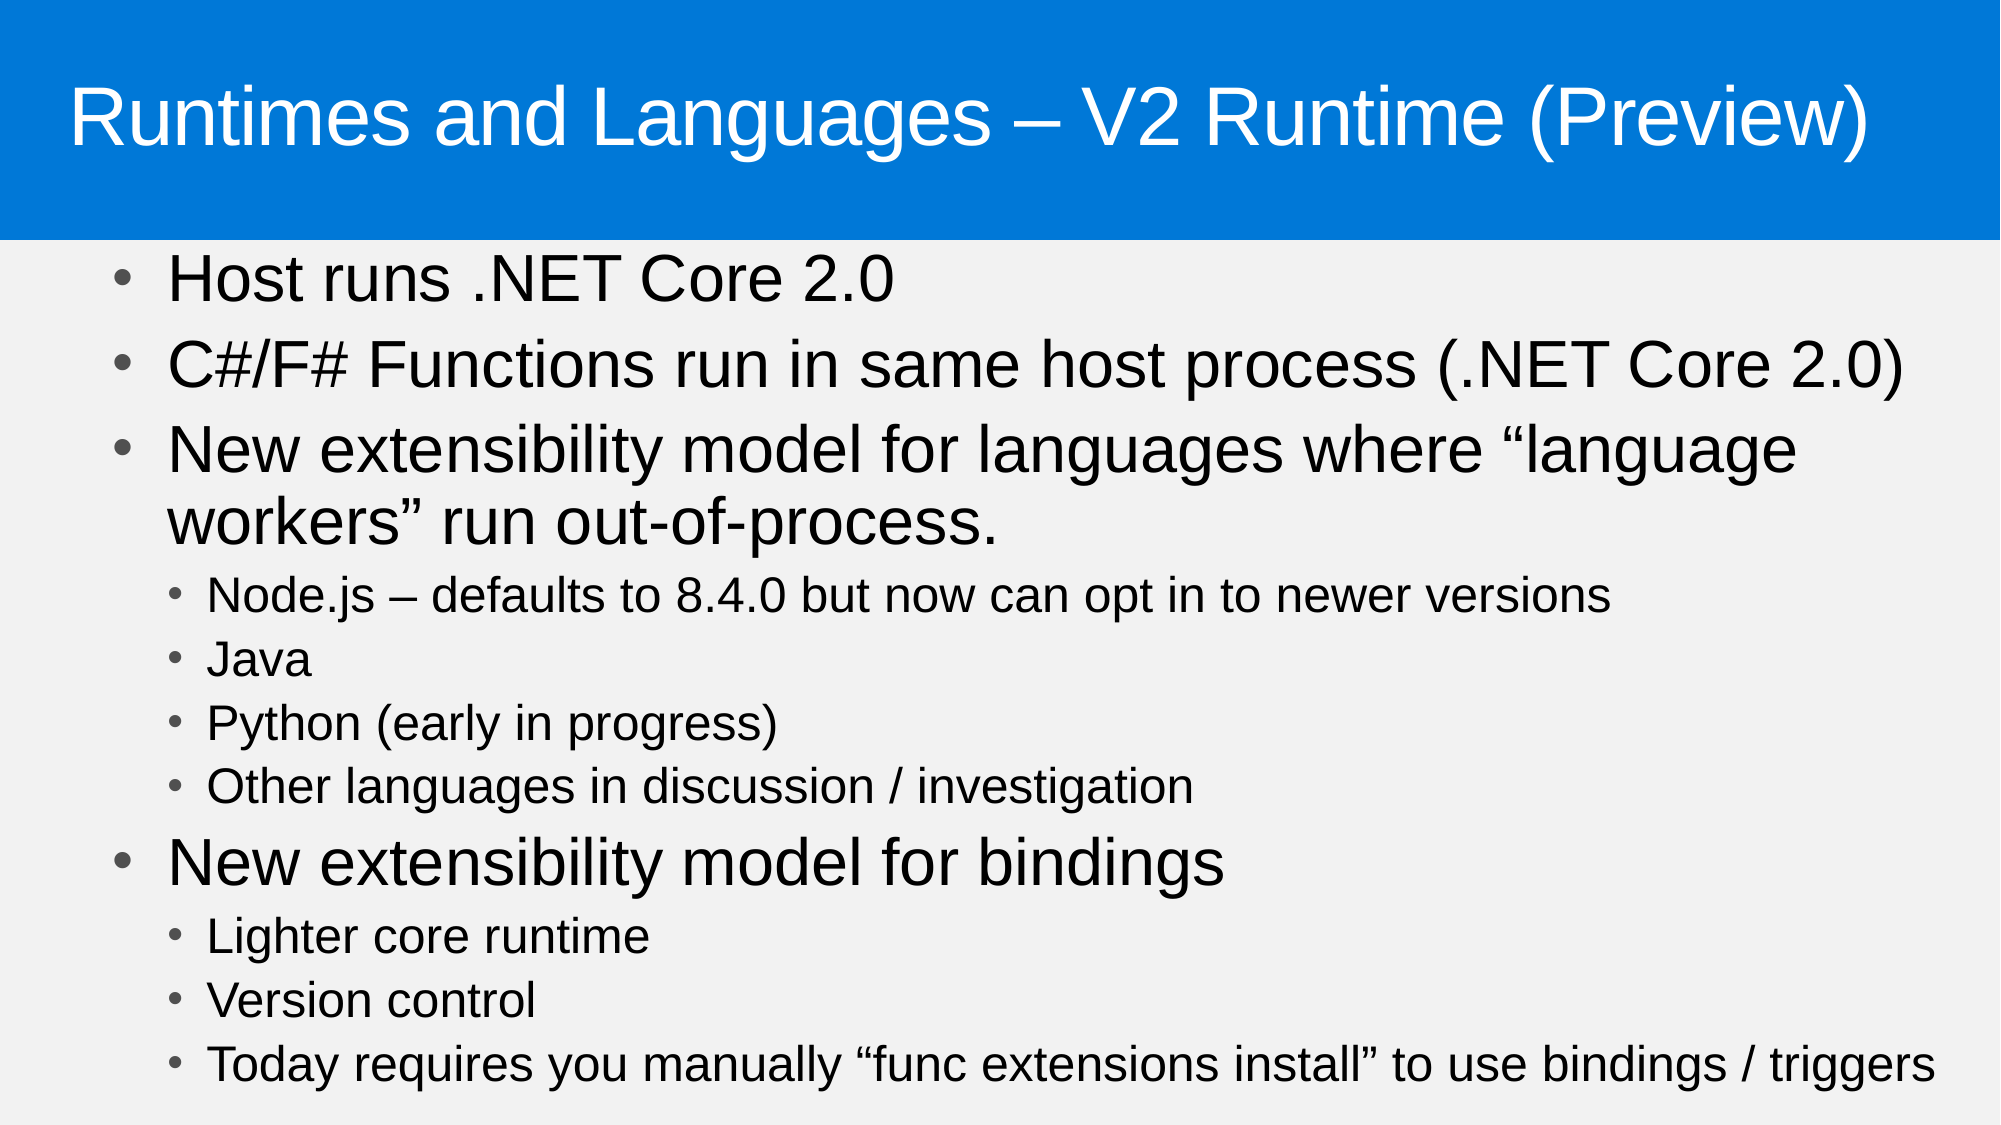

# Runtimes and Languages – V2 Runtime (Preview)
Host runs .NET Core 2.0
C#/F# Functions run in same host process (.NET Core 2.0)
New extensibility model for languages where “language workers” run out-of-process.
Node.js – defaults to 8.4.0 but now can opt in to newer versions
Java
Python (early in progress)
Other languages in discussion / investigation
New extensibility model for bindings
Lighter core runtime
Version control
Today requires you manually “func extensions install” to use bindings / triggers